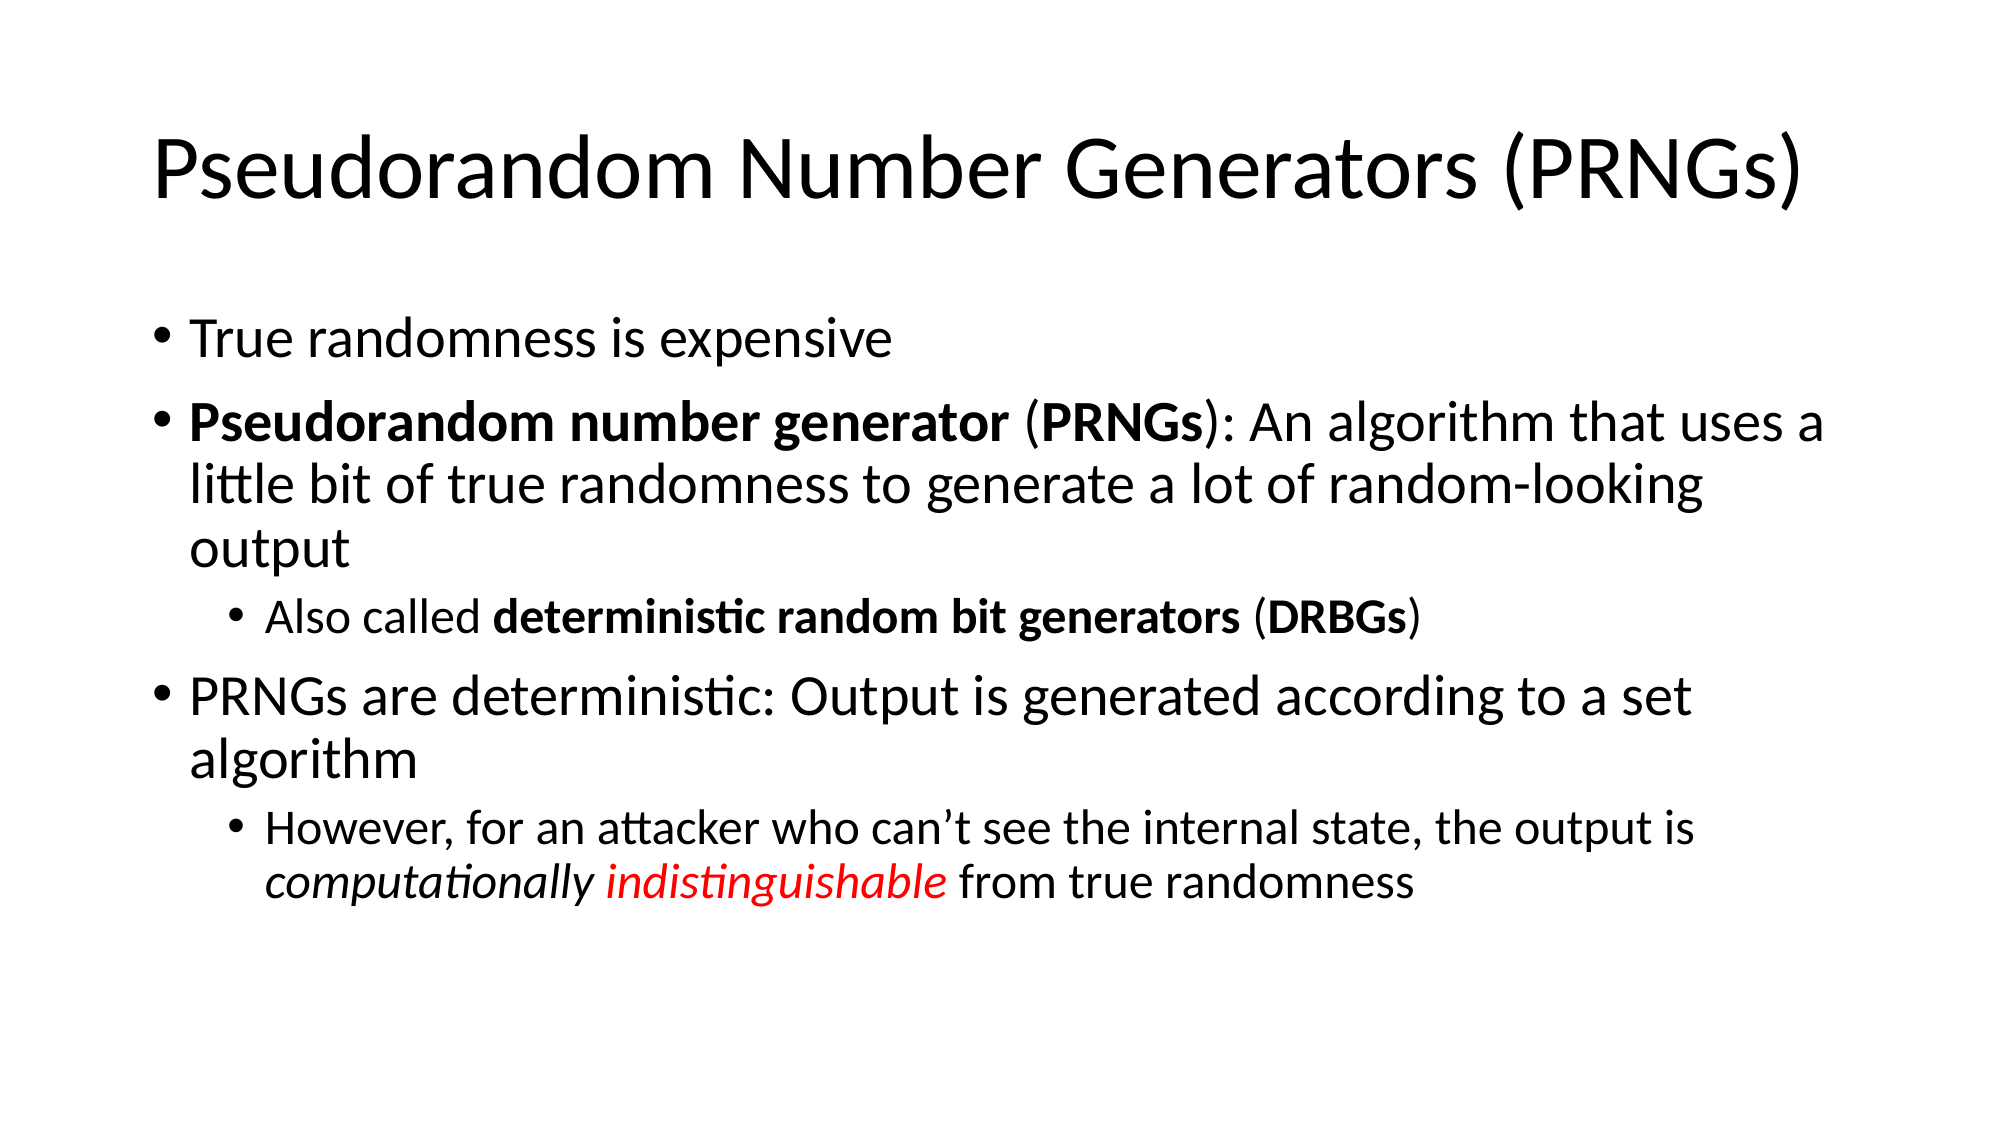

# Pseudorandom Number Generators (PRNGs)
True randomness is expensive
Pseudorandom number generator (PRNGs): An algorithm that uses a little bit of true randomness to generate a lot of random-looking output
Also called deterministic random bit generators (DRBGs)
PRNGs are deterministic: Output is generated according to a set algorithm
However, for an attacker who can’t see the internal state, the output is computationally indistinguishable from true randomness